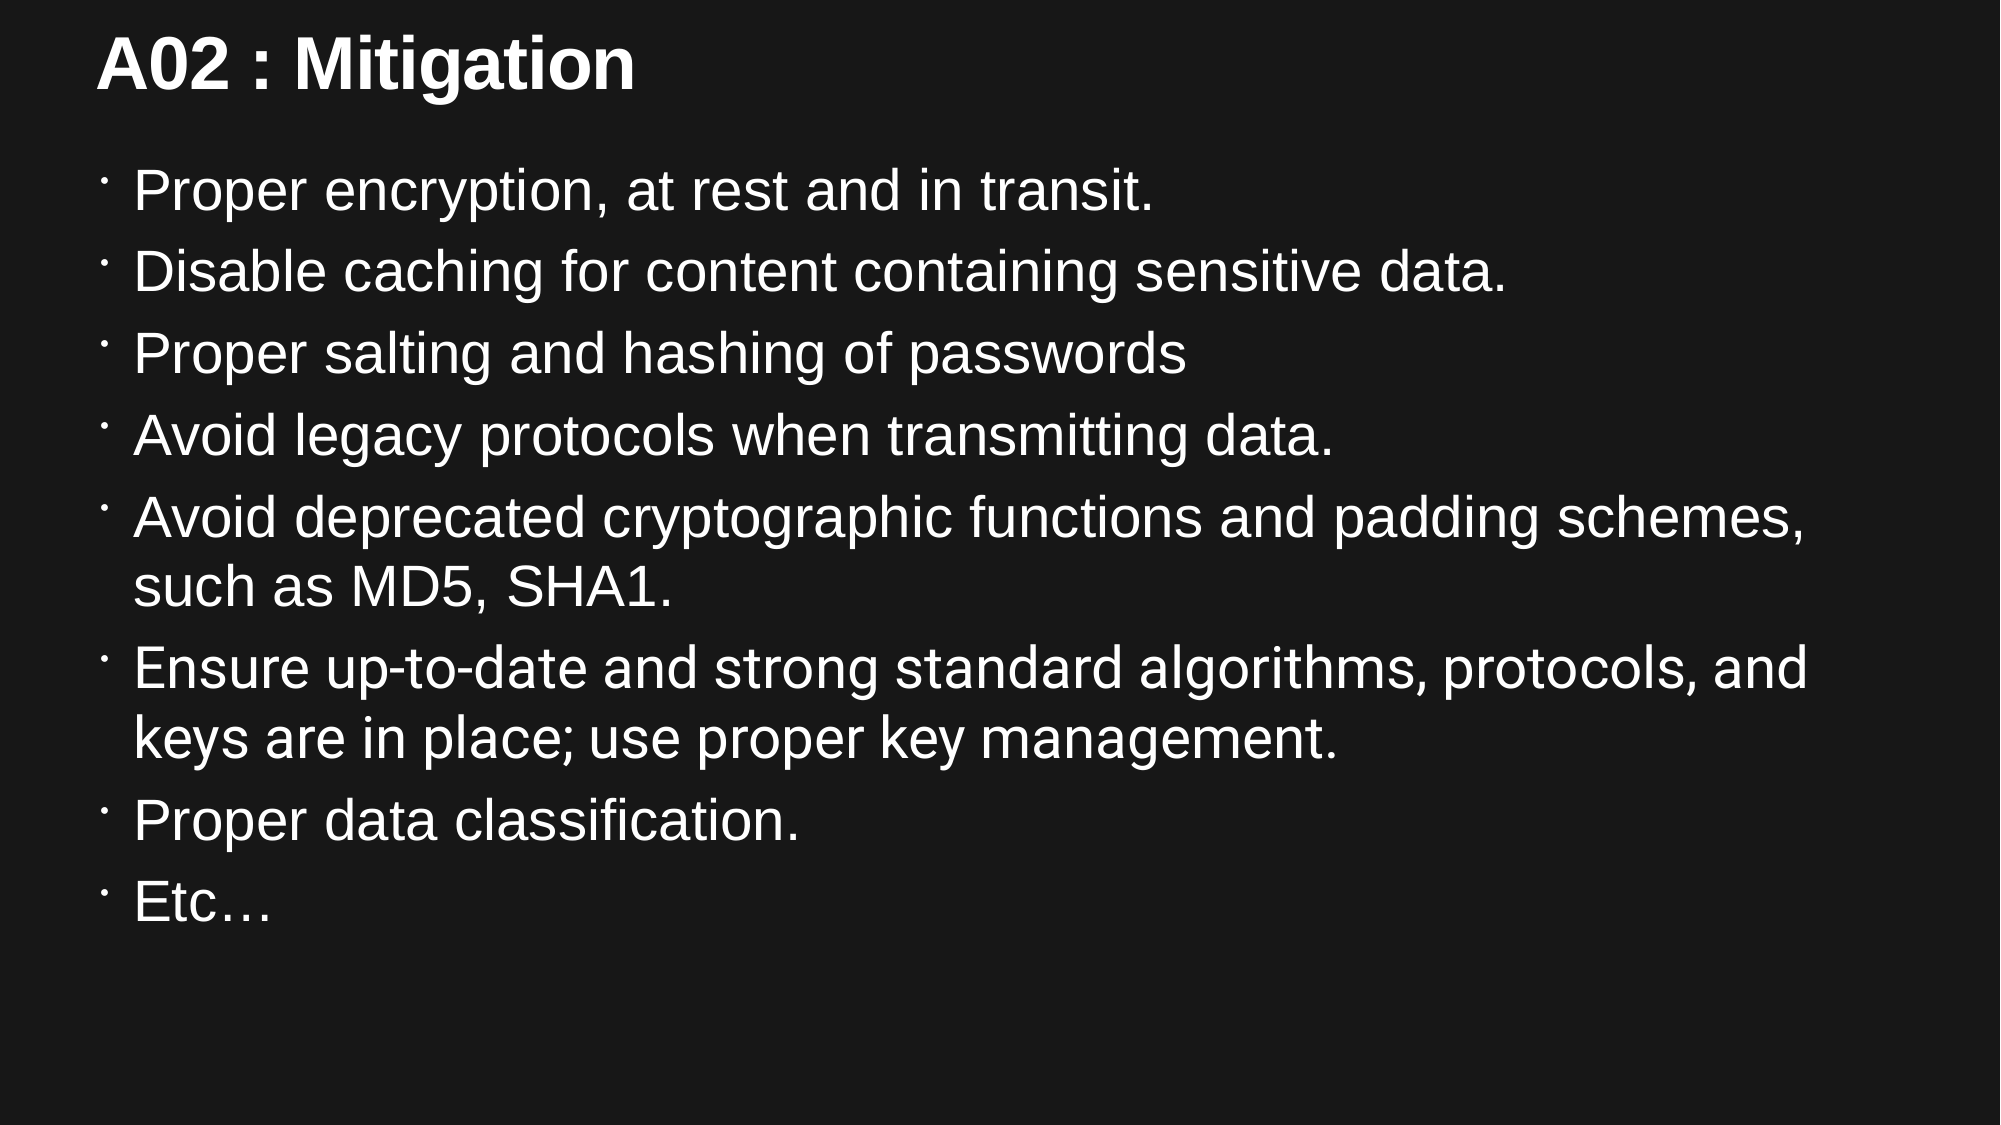

# A02 : Mitigation
Proper encryption, at rest and in transit.
Disable caching for content containing sensitive data.
Proper salting and hashing of passwords
Avoid legacy protocols when transmitting data.
Avoid deprecated cryptographic functions and padding schemes, such as MD5, SHA1.
Ensure up-to-date and strong standard algorithms, protocols, and keys are in place; use proper key management.
Proper data classification.
Etc…